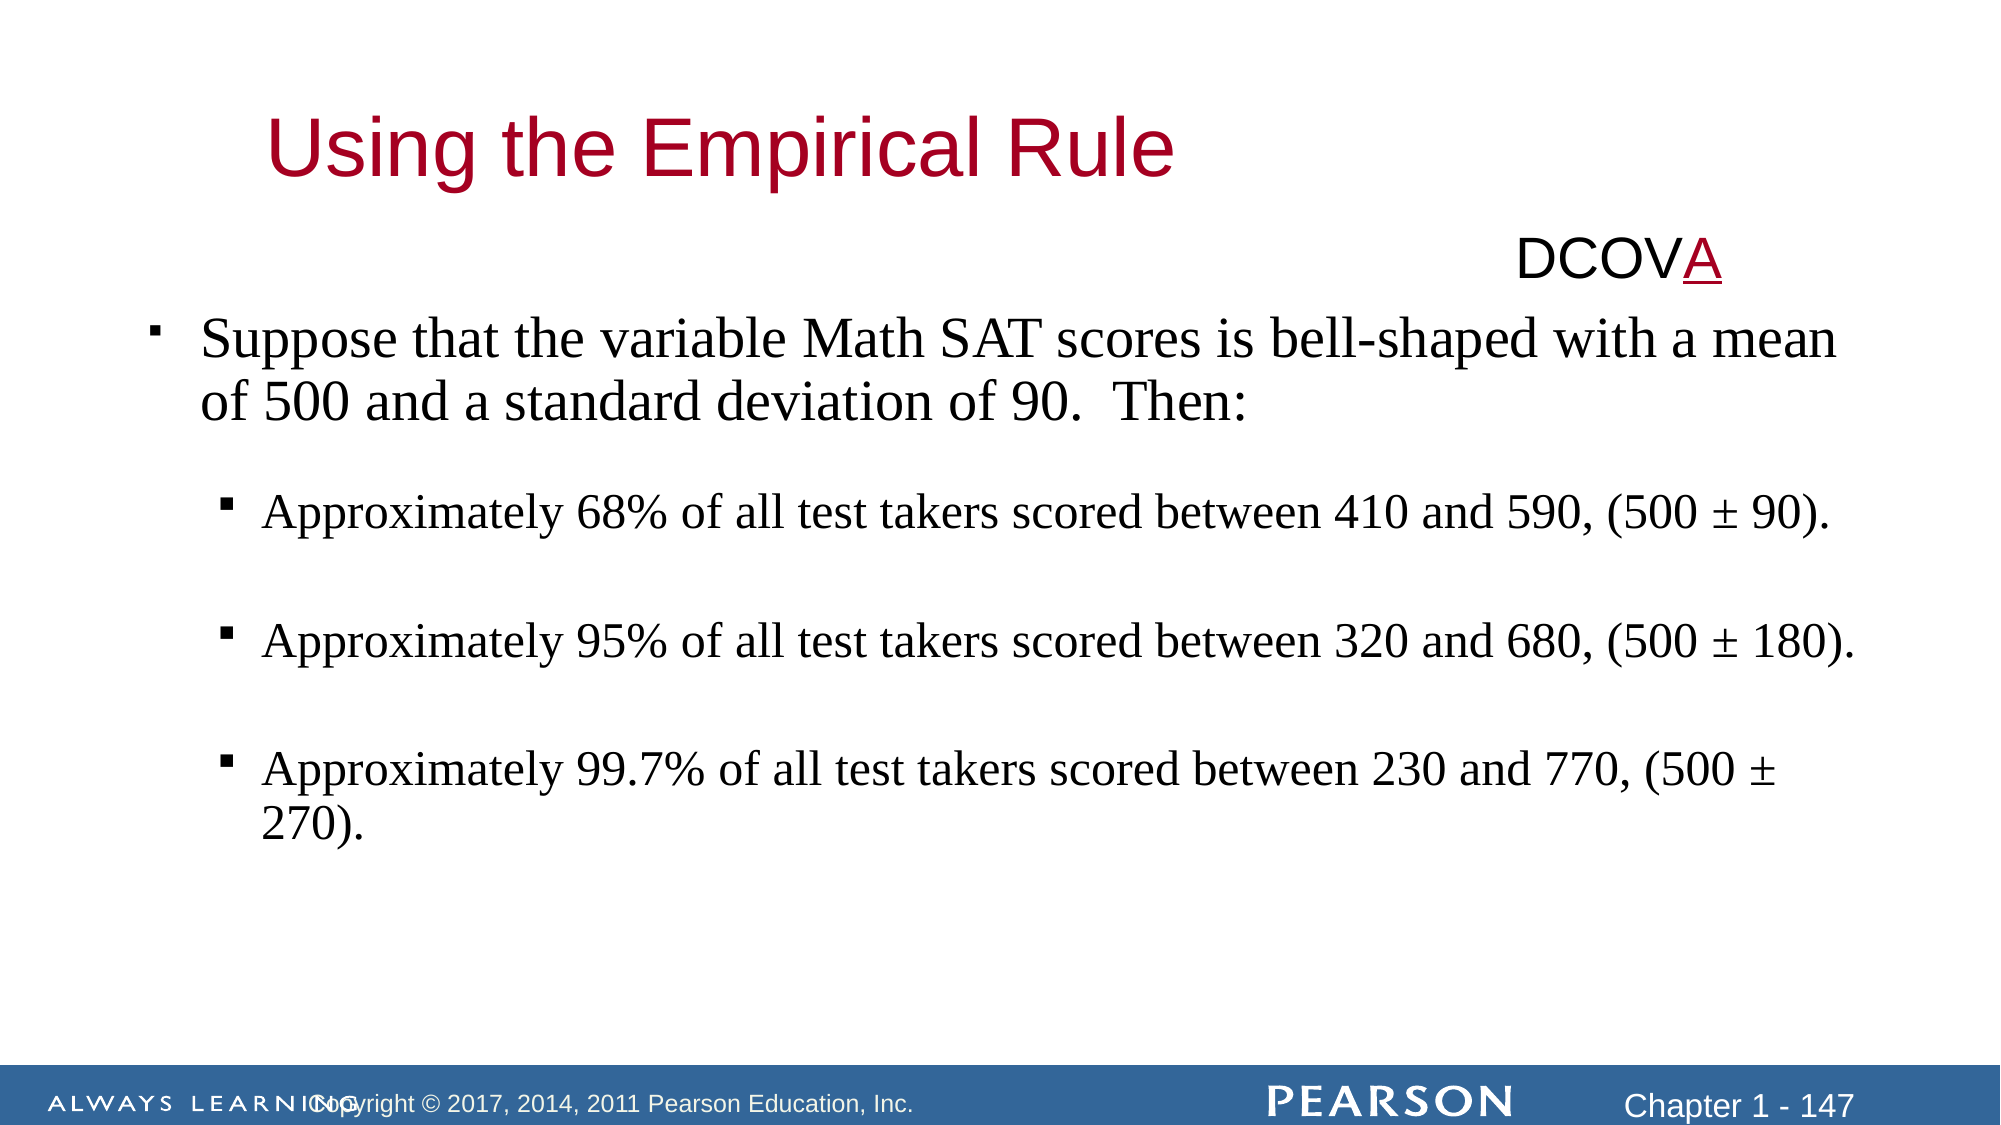

Using the Empirical Rule
Suppose that the variable Math SAT scores is bell-shaped with a mean of 500 and a standard deviation of 90.  Then:

Approximately 68% of all test takers scored between 410 and 590, (500 ± 90).

Approximately 95% of all test takers scored between 320 and 680, (500 ± 180).

Approximately 99.7% of all test takers scored between 230 and 770, (500 ± 270).
DCOVA